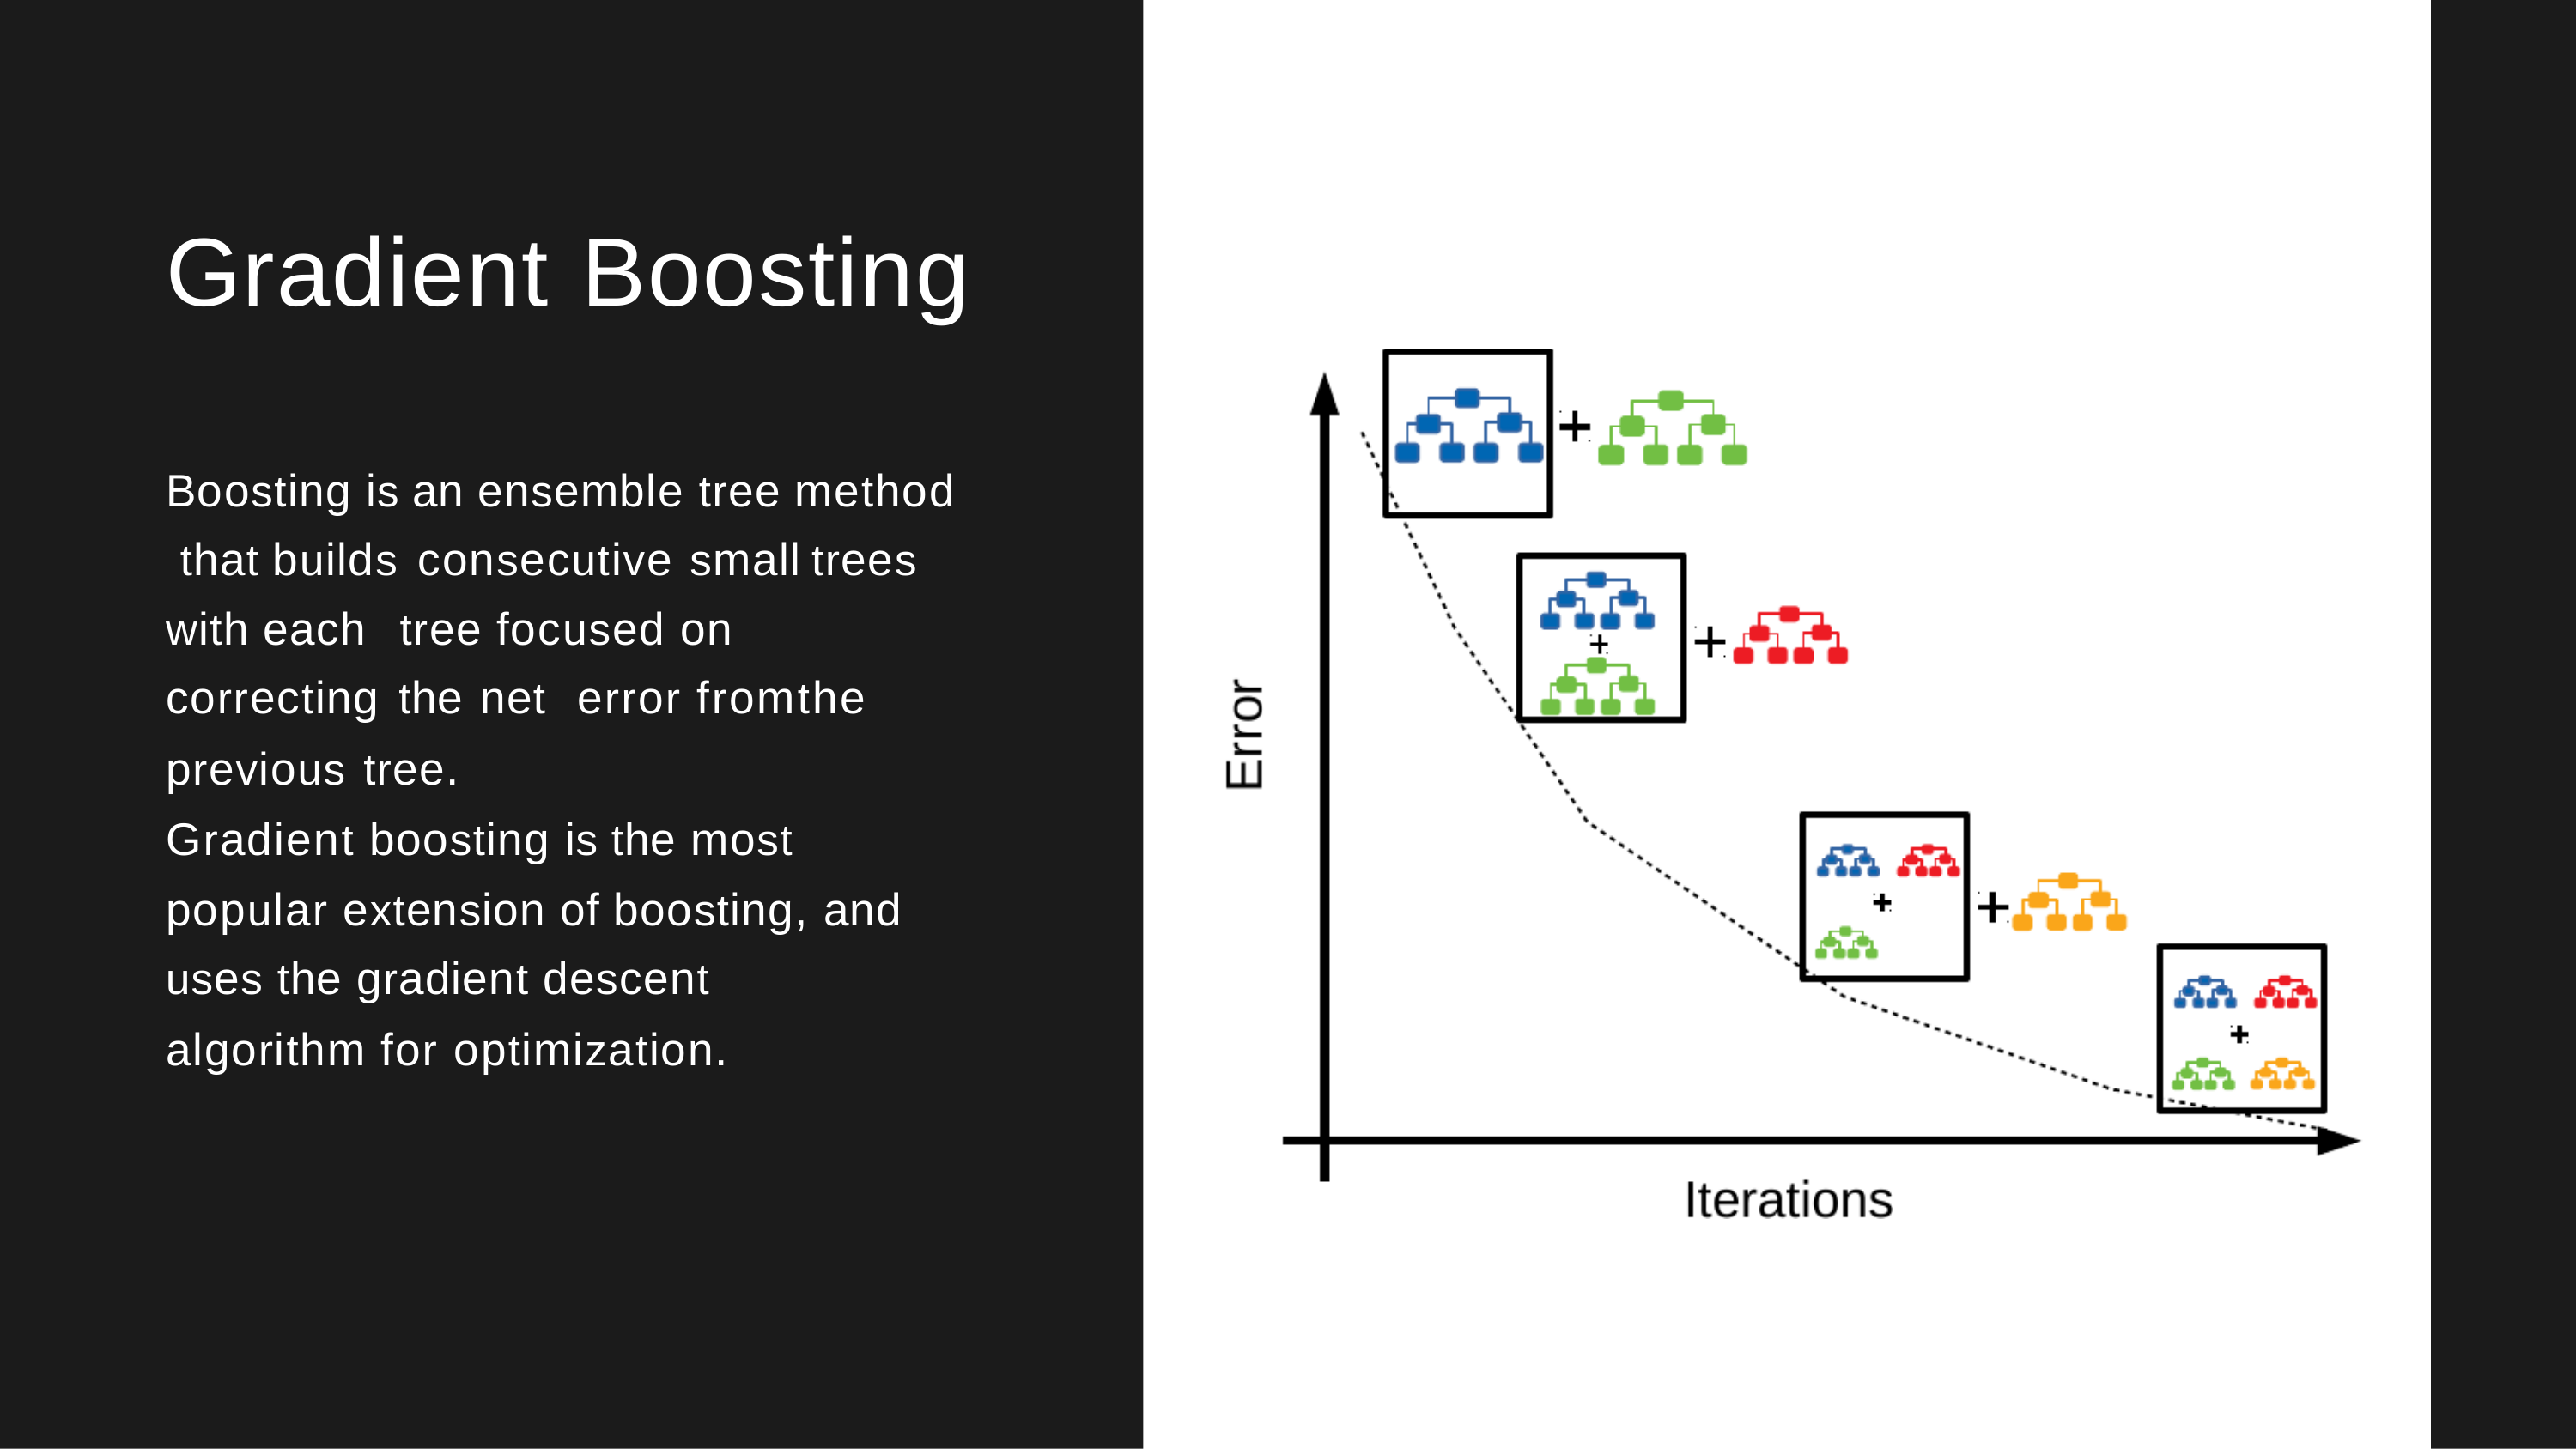

# Gradient Boosting

Boosting is an ensemble tree method  that builds consecutive small	trees  with each	tree focused on  correcting the net	error fromthe  previous tree.
Gradient boosting is the most  popular extension of boosting, and  uses the gradient descent  algorithm for optimization.